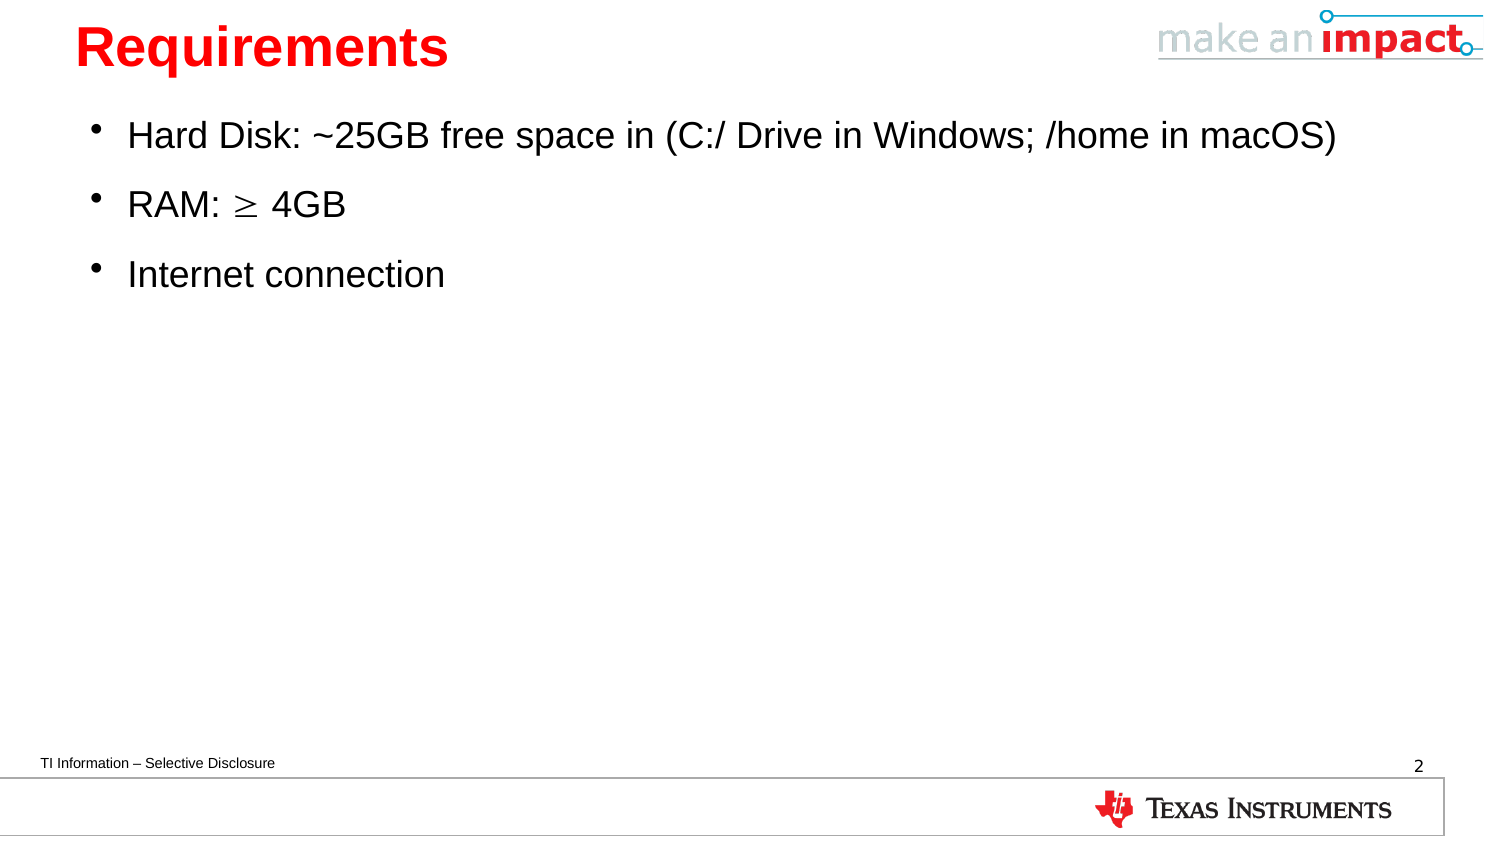

# Requirements
Hard Disk: ~25GB free space in (C:/ Drive in Windows; /home in macOS)
RAM: ≥ 4GB
Internet connection
2